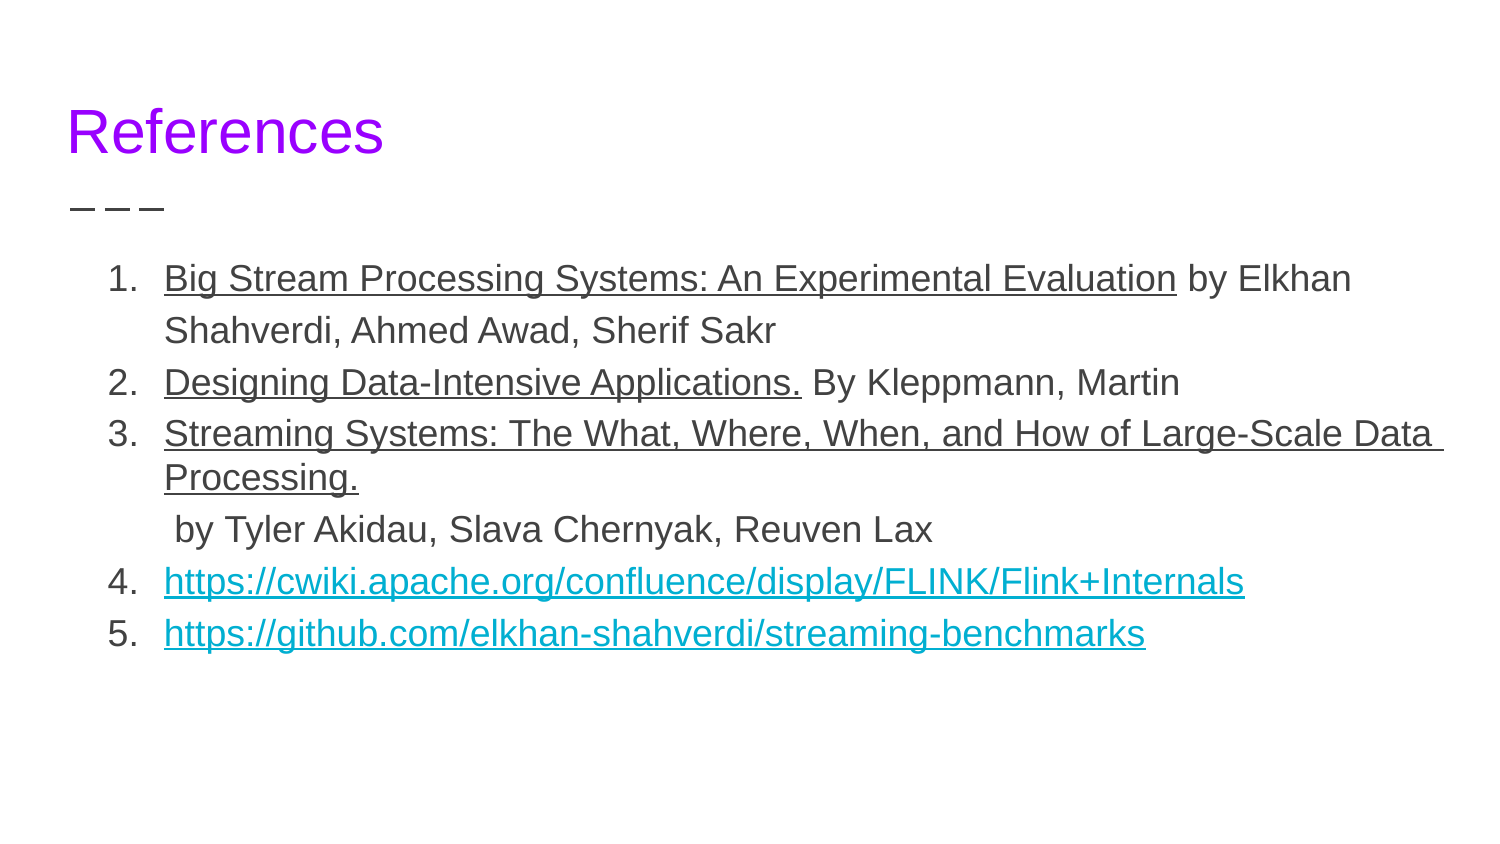

# References
Big Stream Processing Systems: An Experimental Evaluation by Elkhan Shahverdi, Ahmed Awad, Sherif Sakr
Designing Data-Intensive Applications. By Kleppmann, Martin
Streaming Systems: The What, Where, When, and How of Large-Scale Data Processing. by Tyler Akidau, Slava Chernyak, Reuven Lax
https://cwiki.apache.org/confluence/display/FLINK/Flink+Internals
https://github.com/elkhan-shahverdi/streaming-benchmarks